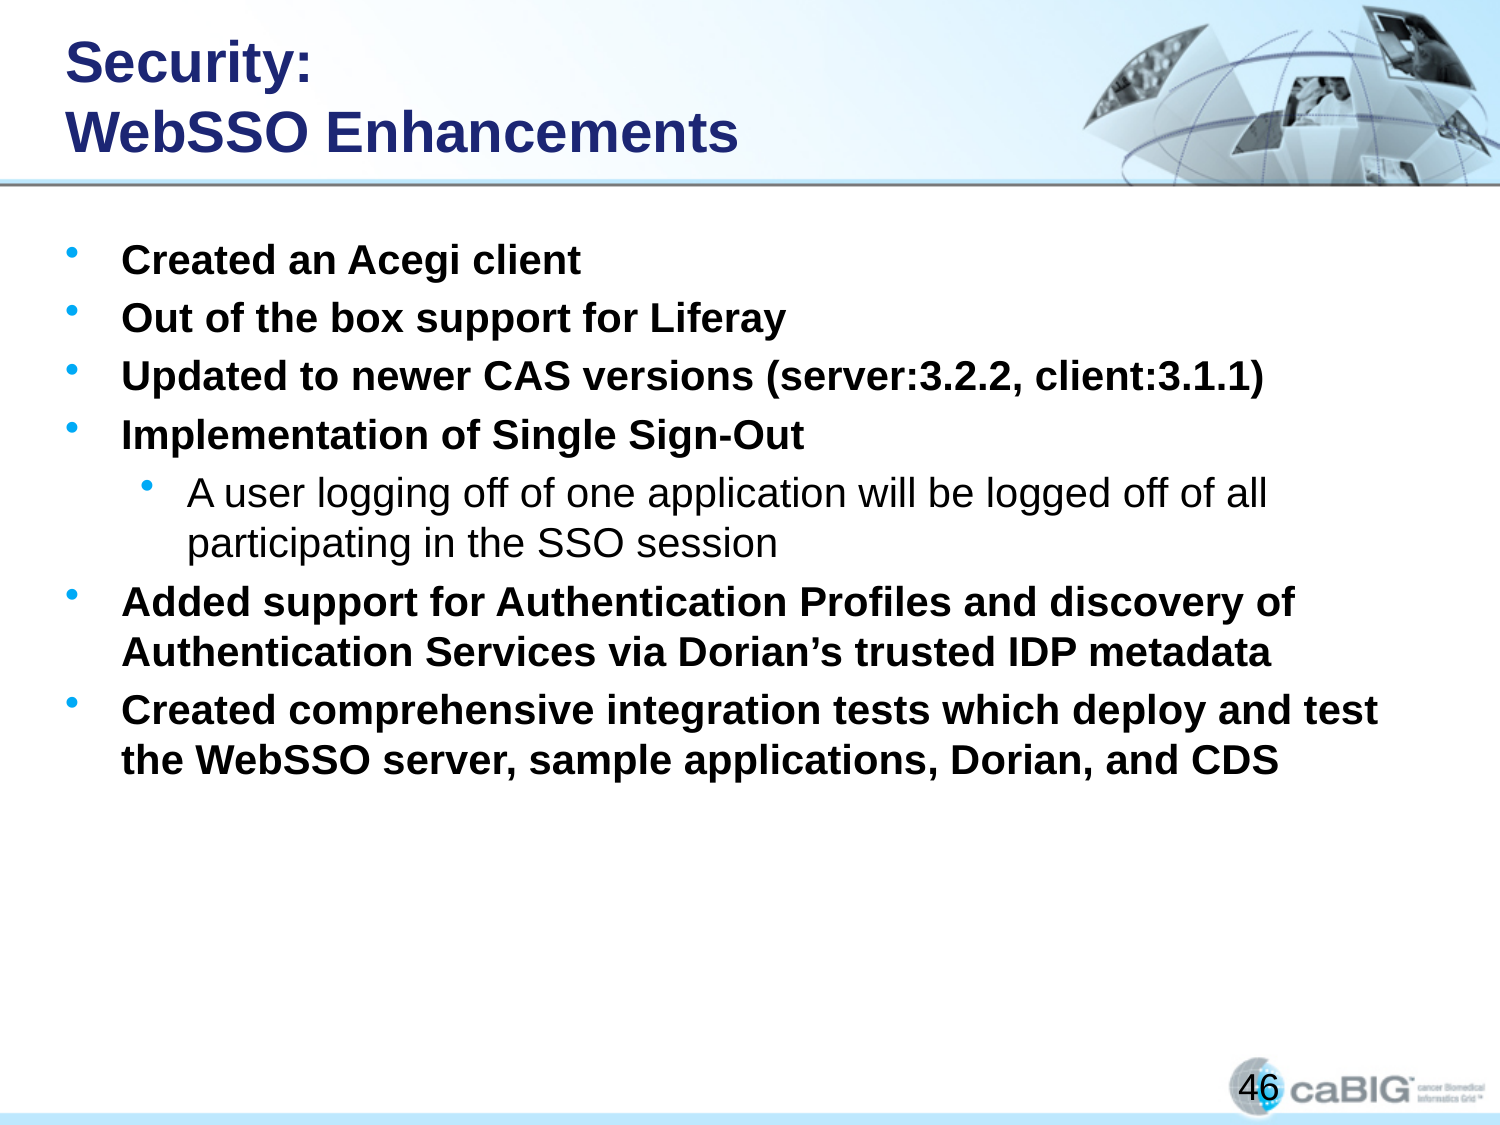

# Security: WebSSO Enhancements
Created an Acegi client
Out of the box support for Liferay
Updated to newer CAS versions (server:3.2.2, client:3.1.1)
Implementation of Single Sign-Out
A user logging off of one application will be logged off of all participating in the SSO session
Added support for Authentication Profiles and discovery of Authentication Services via Dorian’s trusted IDP metadata
Created comprehensive integration tests which deploy and test the WebSSO server, sample applications, Dorian, and CDS